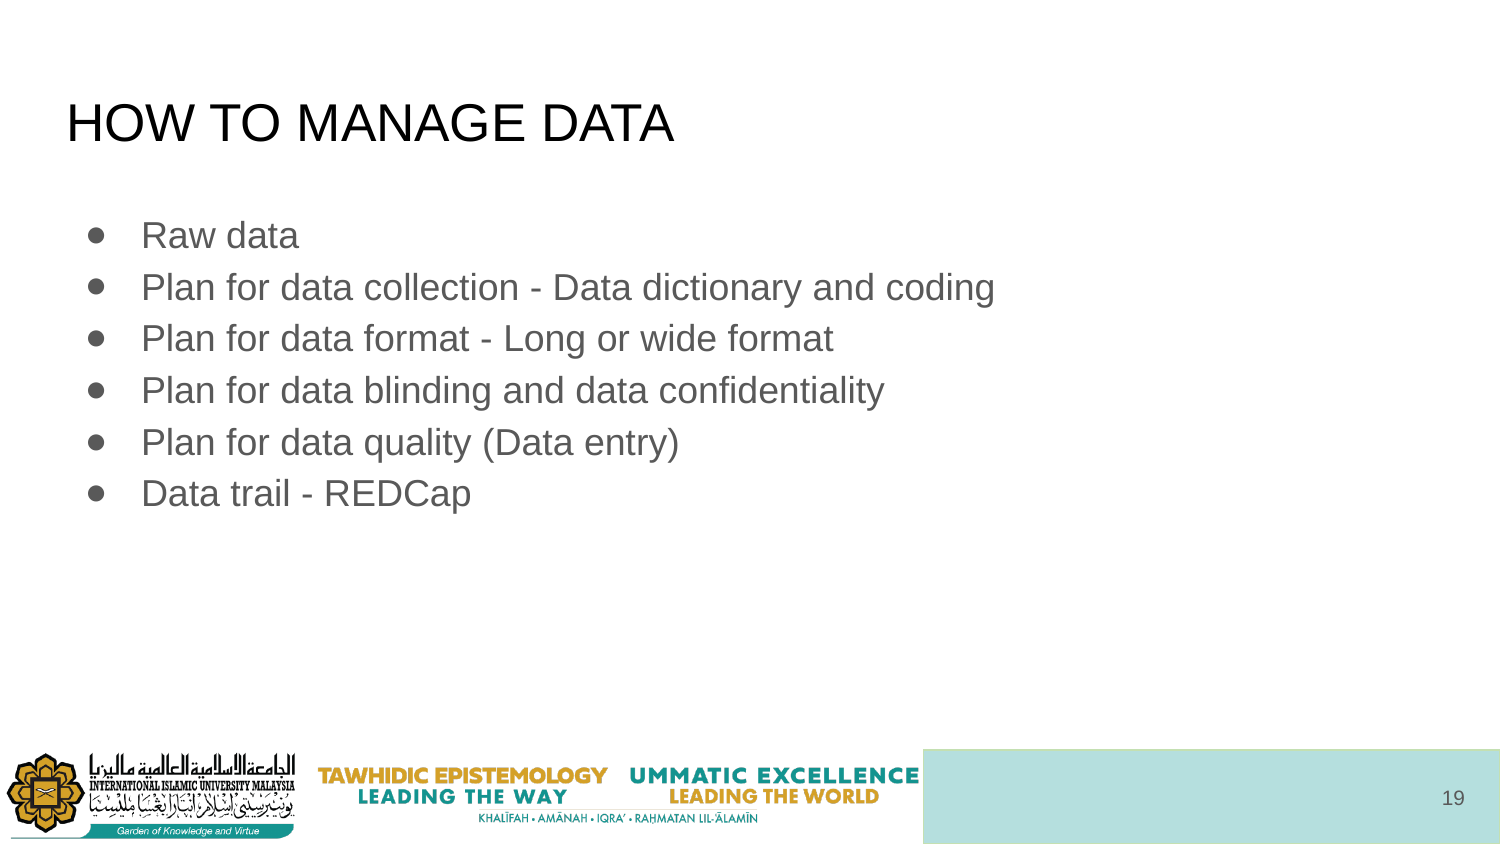

# HOW TO MANAGE DATA
Raw data
Plan for data collection - Data dictionary and coding
Plan for data format - Long or wide format
Plan for data blinding and data confidentiality
Plan for data quality (Data entry)
Data trail - REDCap

19